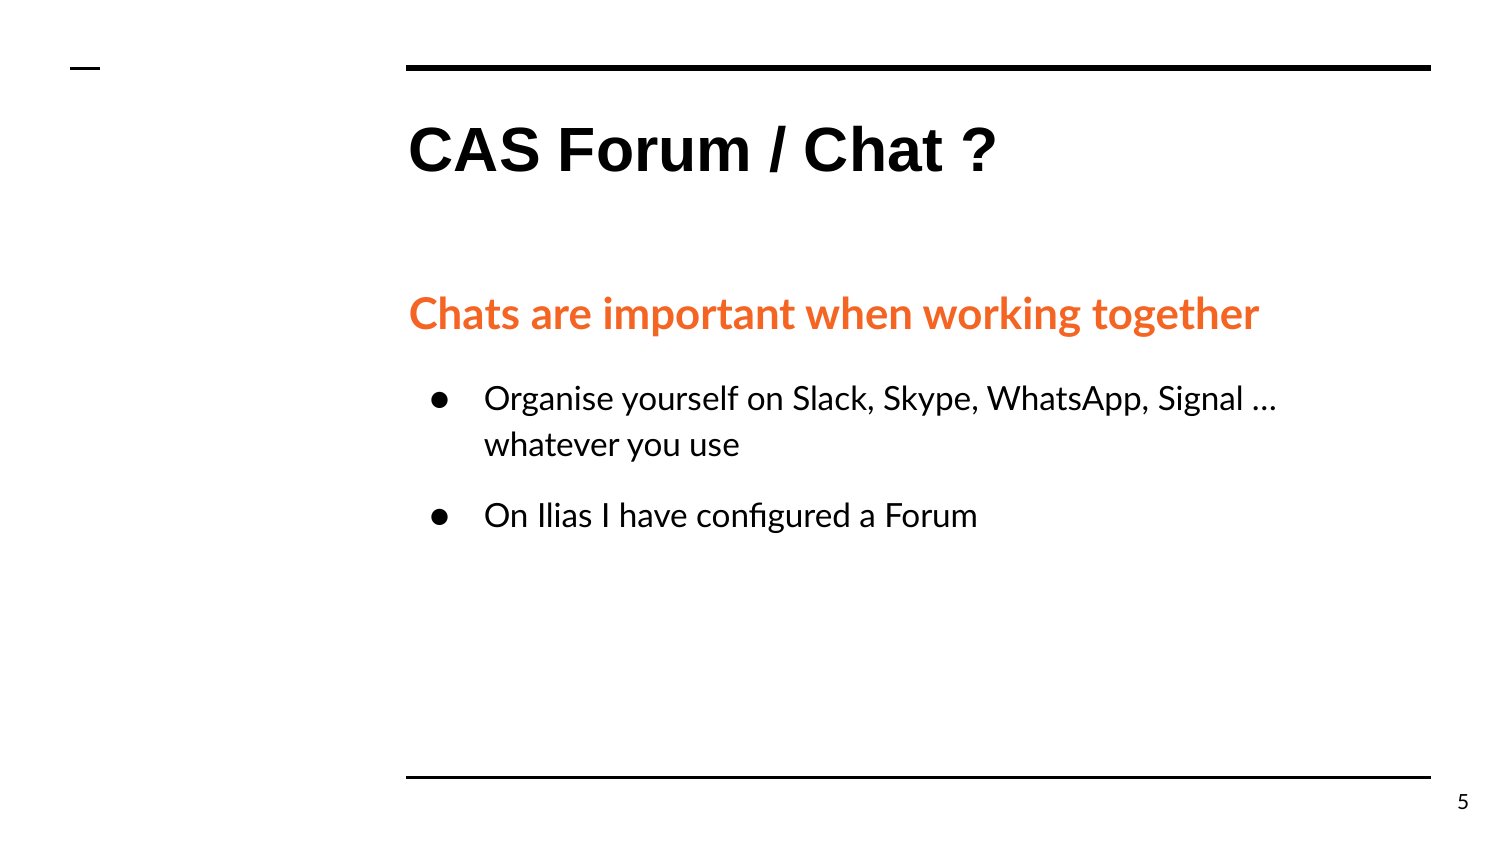

# CAS Forum / Chat ?
Chats are important when working together
Organise yourself on Slack, Skype, WhatsApp, Signal … whatever you use
On Ilias I have configured a Forum

5